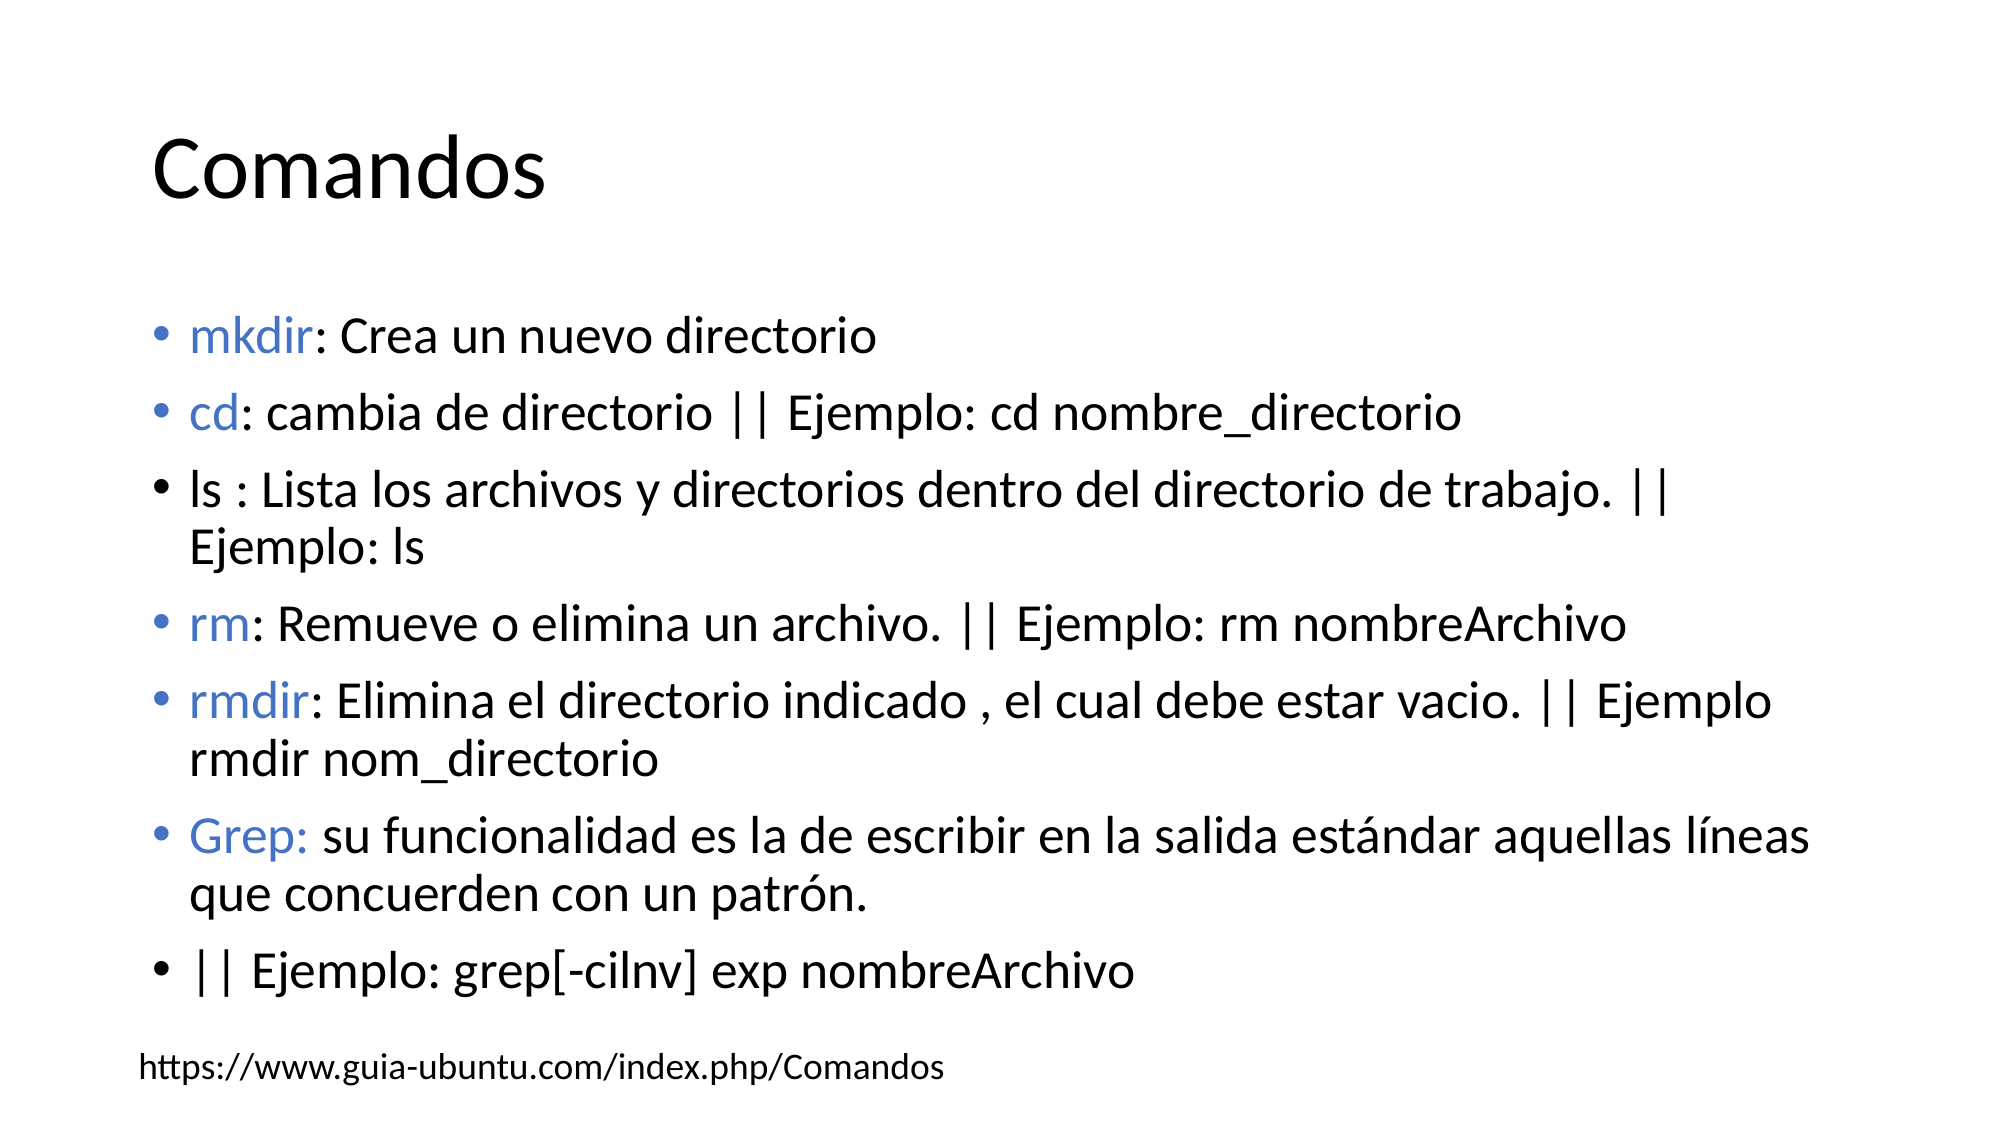

# Comandos
mkdir: Crea un nuevo directorio
cd: cambia de directorio || Ejemplo: cd nombre_directorio
ls : Lista los archivos y directorios dentro del directorio de trabajo. || Ejemplo: ls
rm: Remueve o elimina un archivo. || Ejemplo: rm nombreArchivo
rmdir: Elimina el directorio indicado , el cual debe estar vacio. || Ejemplo rmdir nom_directorio
Grep: su funcionalidad es la de escribir en la salida estándar aquellas líneas que concuerden con un patrón.
|| Ejemplo: grep[-cilnv] exp nombreArchivo

https://www.guia-ubuntu.com/index.php/Comandos